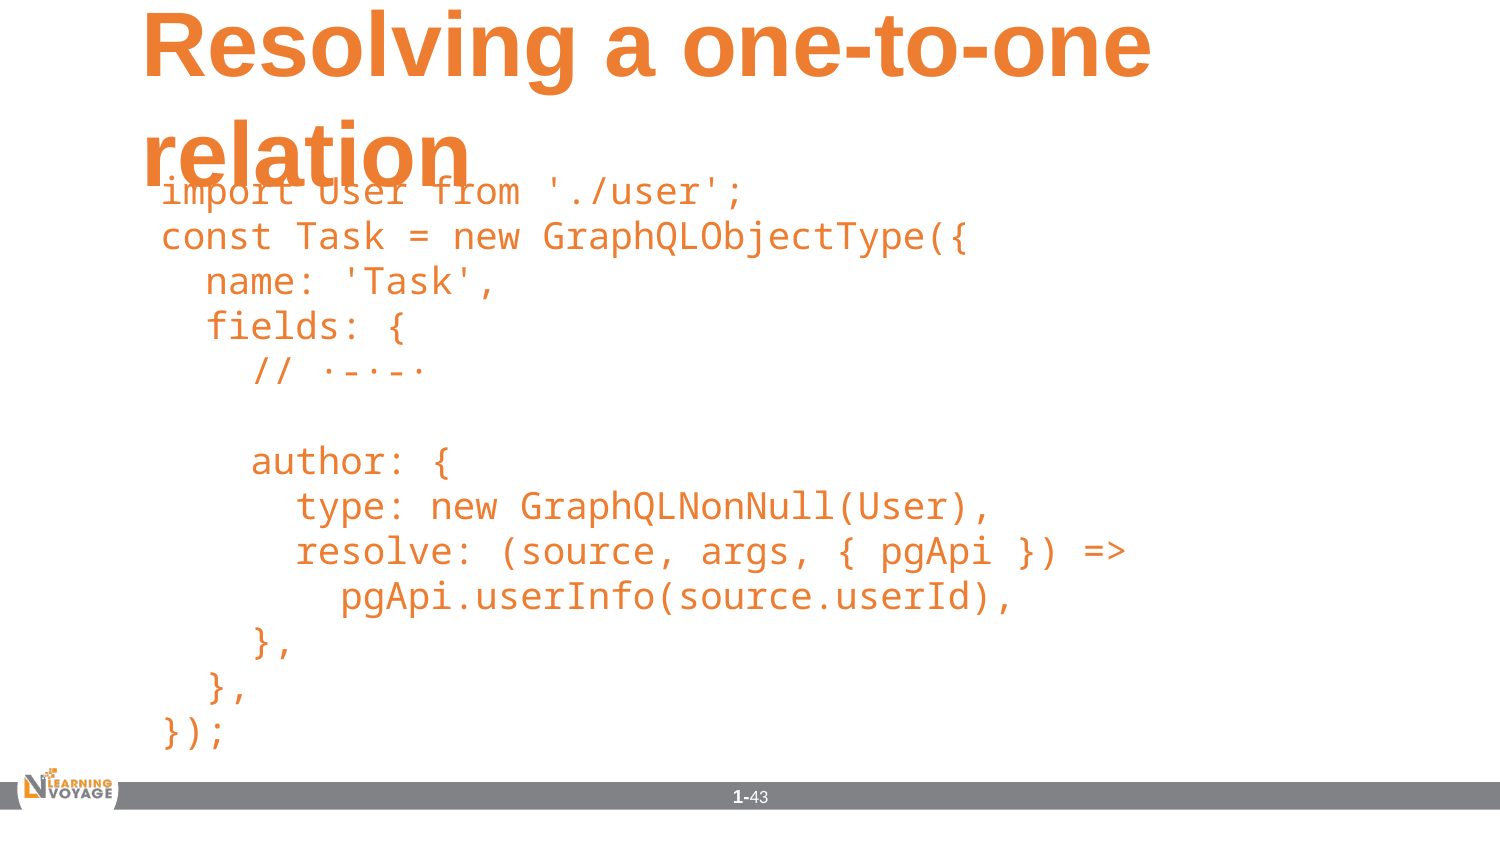

Resolving a one-to-one relation
import User from './user';
const Task = new GraphQLObjectType({
  name: 'Task',
  fields: {
    // ·-·-·

    author: {
      type: new GraphQLNonNull(User),
      resolve: (source, args, { pgApi }) =>
        pgApi.userInfo(source.userId),
    },
  },
});
1-43